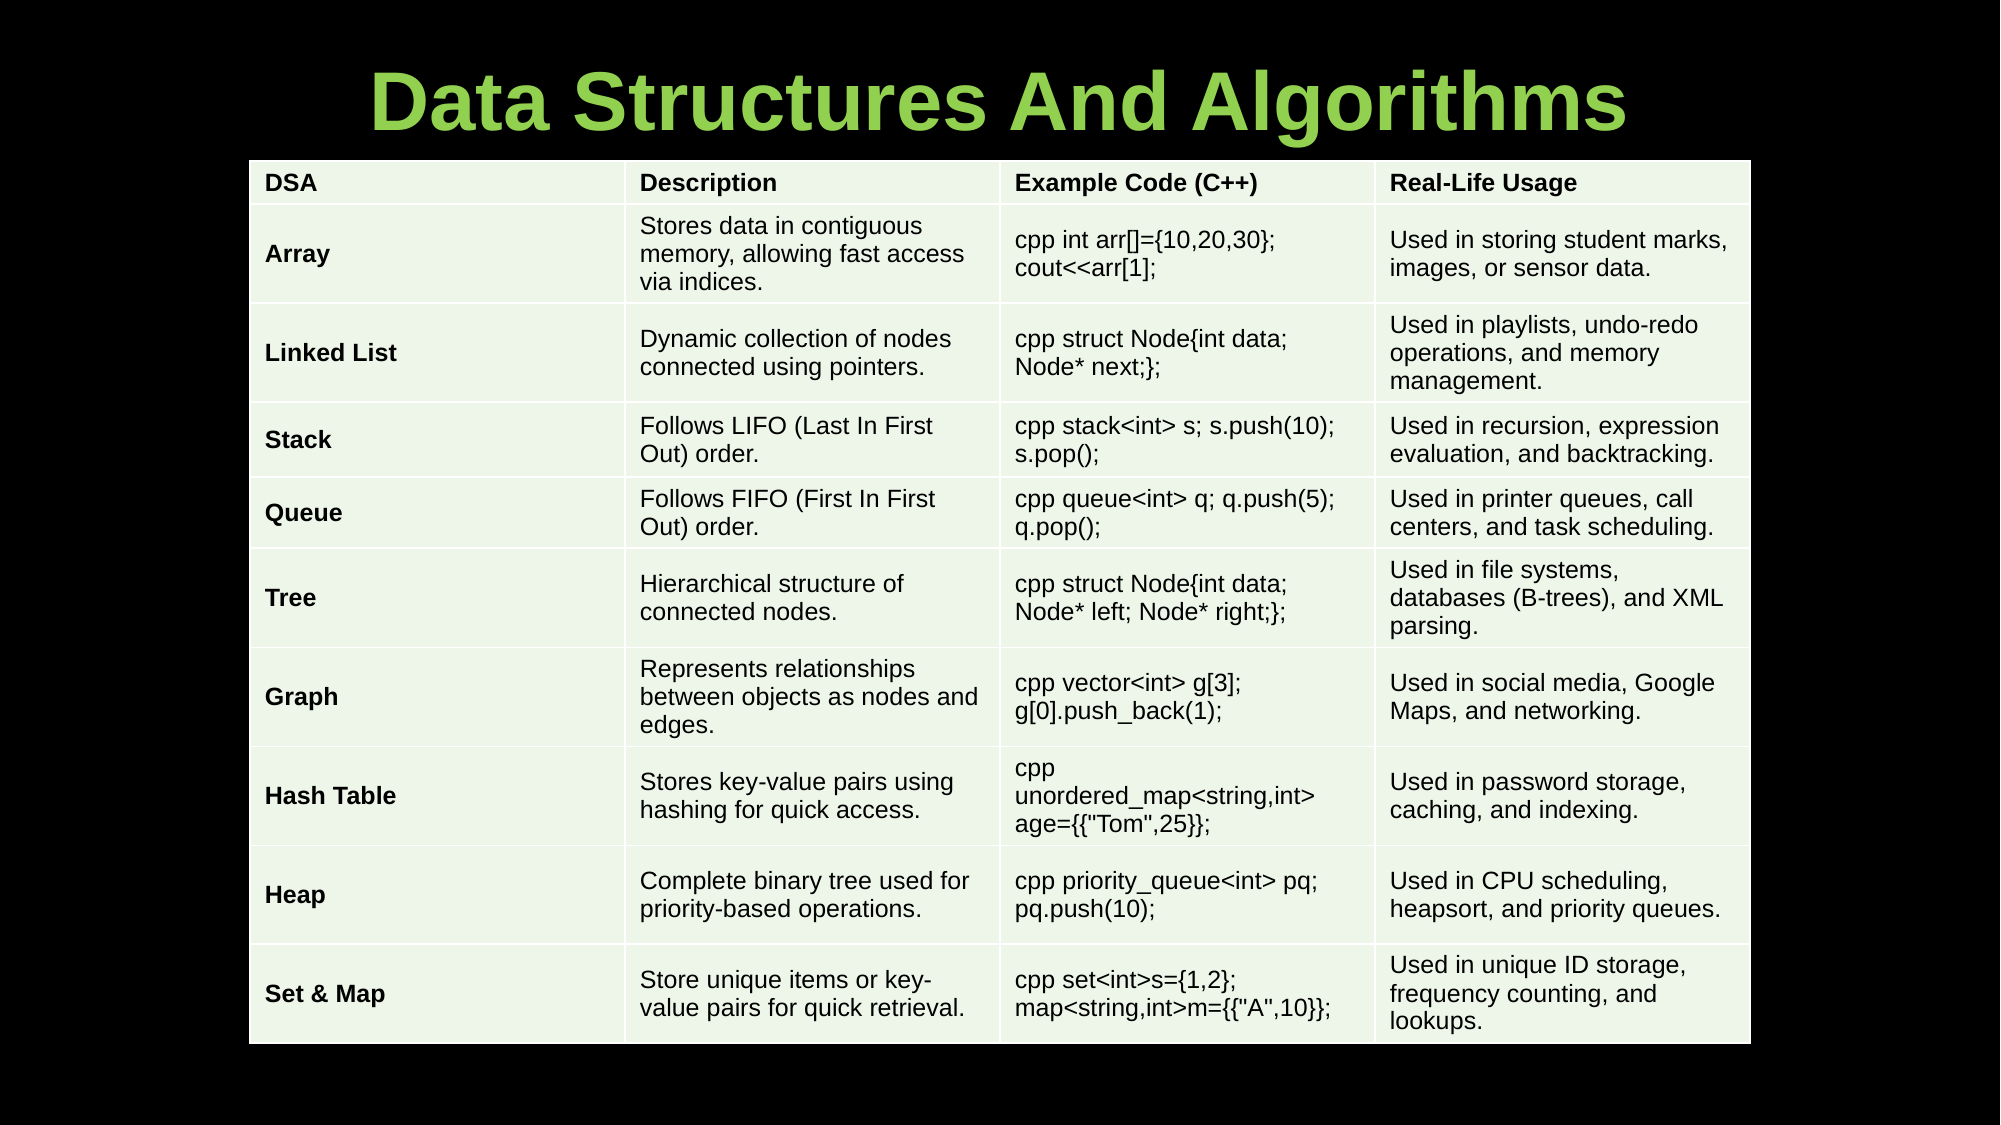

# Data Structures And Algorithms
| DSA | Description | Example Code (C++) | Real-Life Usage |
| --- | --- | --- | --- |
| Array | Stores data in contiguous memory, allowing fast access via indices. | cpp int arr[]={10,20,30}; cout<<arr[1]; | Used in storing student marks, images, or sensor data. |
| Linked List | Dynamic collection of nodes connected using pointers. | cpp struct Node{int data; Node\* next;}; | Used in playlists, undo-redo operations, and memory management. |
| Stack | Follows LIFO (Last In First Out) order. | cpp stack<int> s; s.push(10); s.pop(); | Used in recursion, expression evaluation, and backtracking. |
| Queue | Follows FIFO (First In First Out) order. | cpp queue<int> q; q.push(5); q.pop(); | Used in printer queues, call centers, and task scheduling. |
| Tree | Hierarchical structure of connected nodes. | cpp struct Node{int data; Node\* left; Node\* right;}; | Used in file systems, databases (B-trees), and XML parsing. |
| Graph | Represents relationships between objects as nodes and edges. | cpp vector<int> g[3]; g[0].push\_back(1); | Used in social media, Google Maps, and networking. |
| Hash Table | Stores key-value pairs using hashing for quick access. | cpp unordered\_map<string,int> age={{"Tom",25}}; | Used in password storage, caching, and indexing. |
| Heap | Complete binary tree used for priority-based operations. | cpp priority\_queue<int> pq; pq.push(10); | Used in CPU scheduling, heapsort, and priority queues. |
| Set & Map | Store unique items or key-value pairs for quick retrieval. | cpp set<int>s={1,2}; map<string,int>m={{"A",10}}; | Used in unique ID storage, frequency counting, and lookups. |